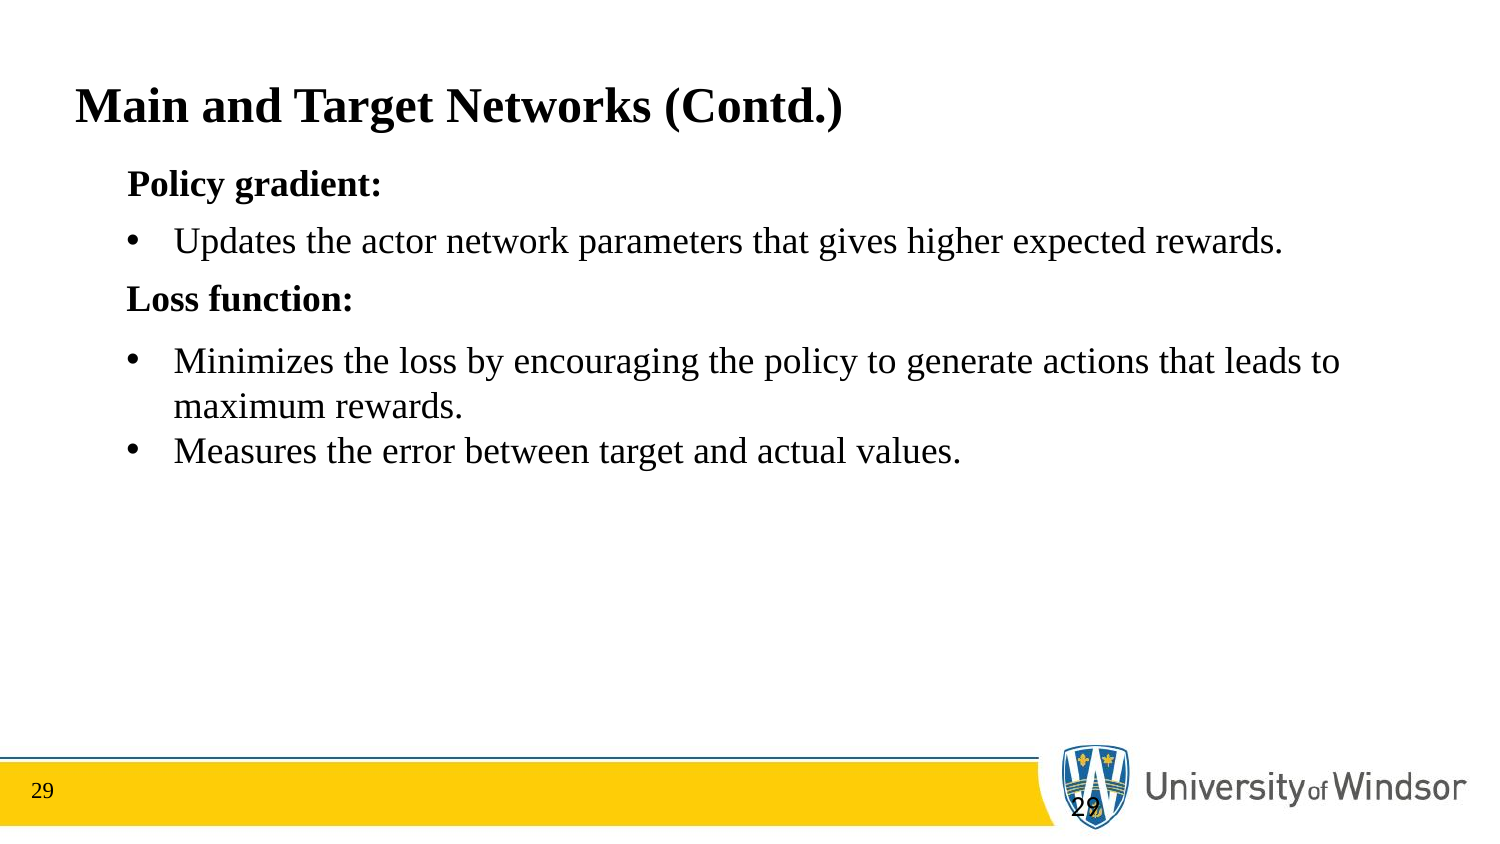

# Main and Target Networks (Contd.)
   Policy gradient:
Updates the actor network parameters that gives higher expected rewards.
Loss function:
Minimizes the loss by encouraging the policy to generate actions that leads to maximum rewards.
Measures the error between target and actual values.

29
29